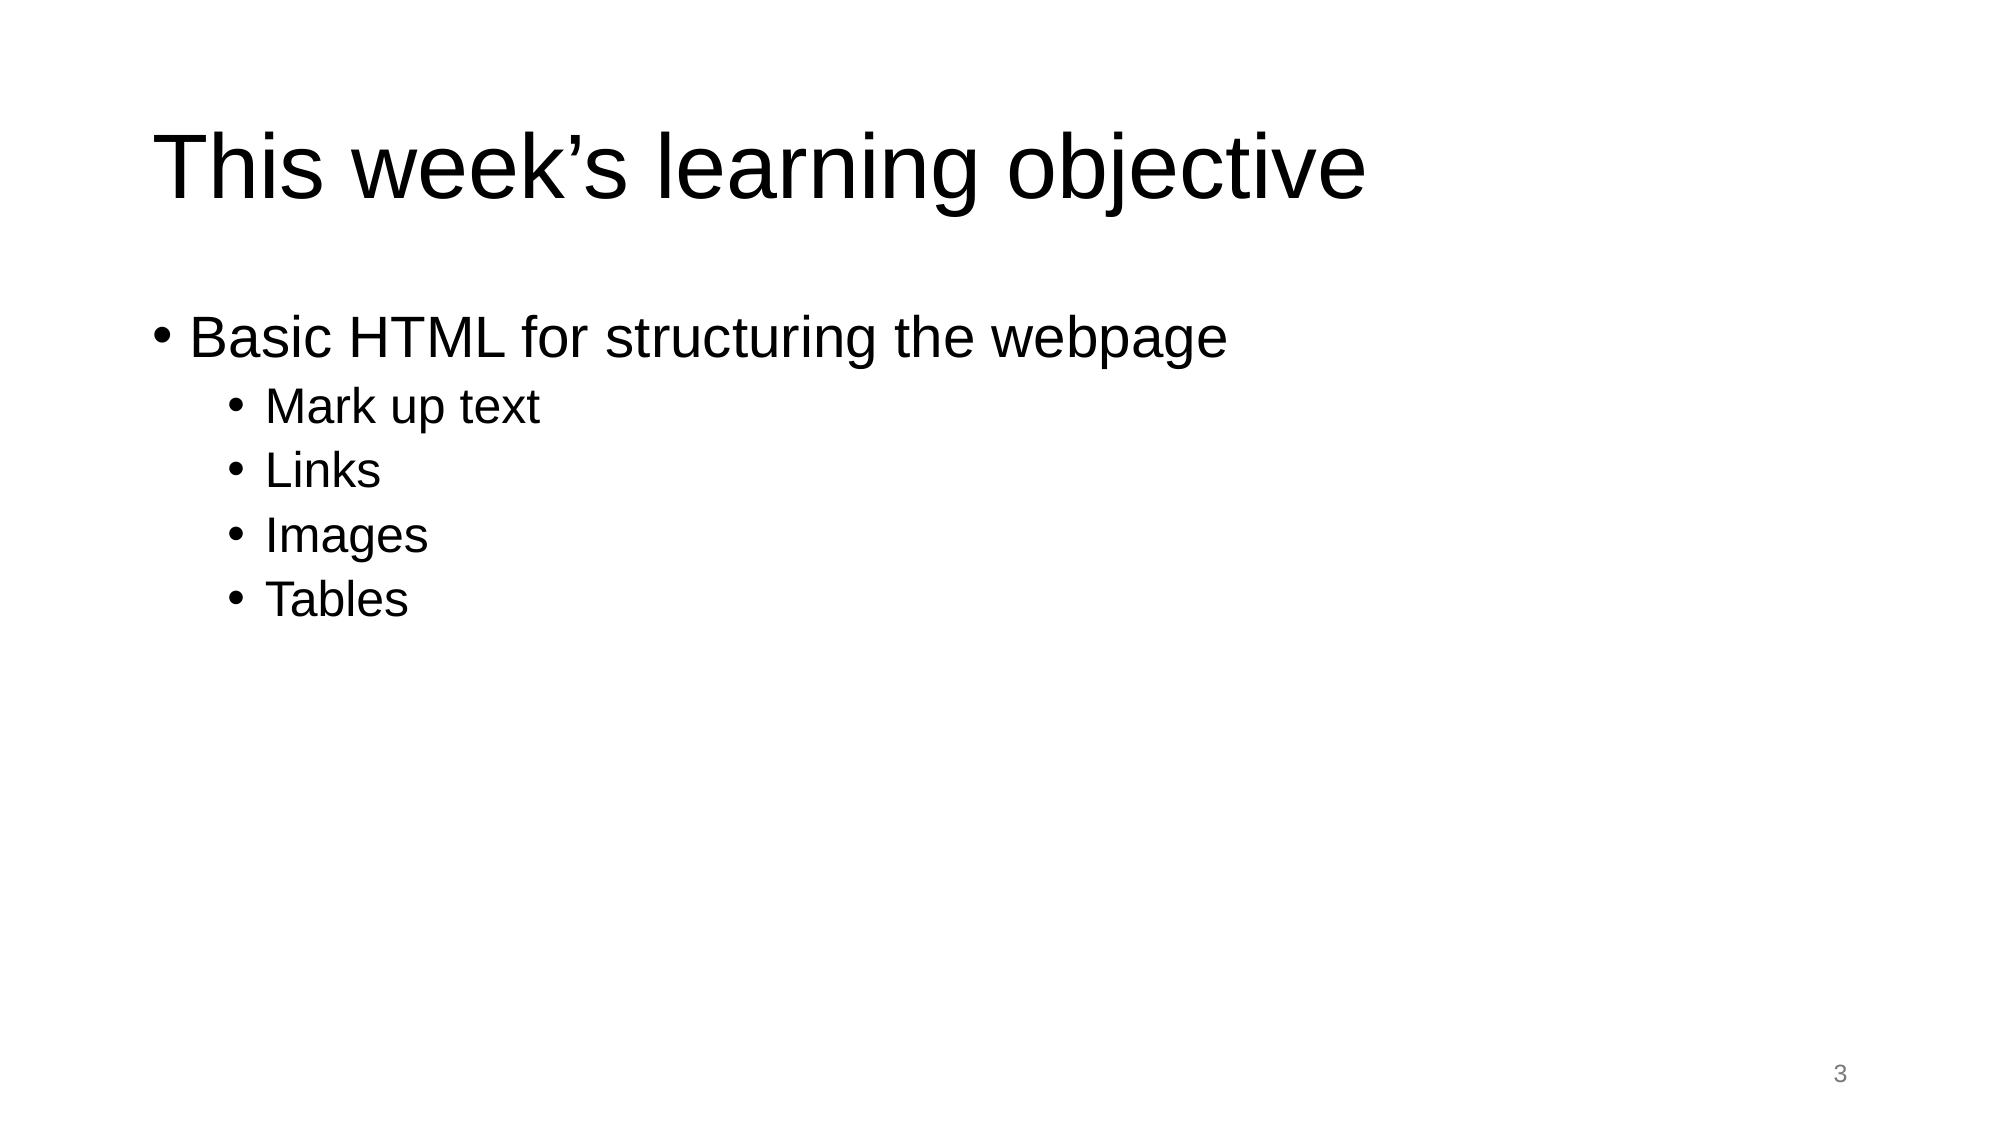

# This week’s learning objective
Basic HTML for structuring the webpage
Mark up text
Links
Images
Tables

3